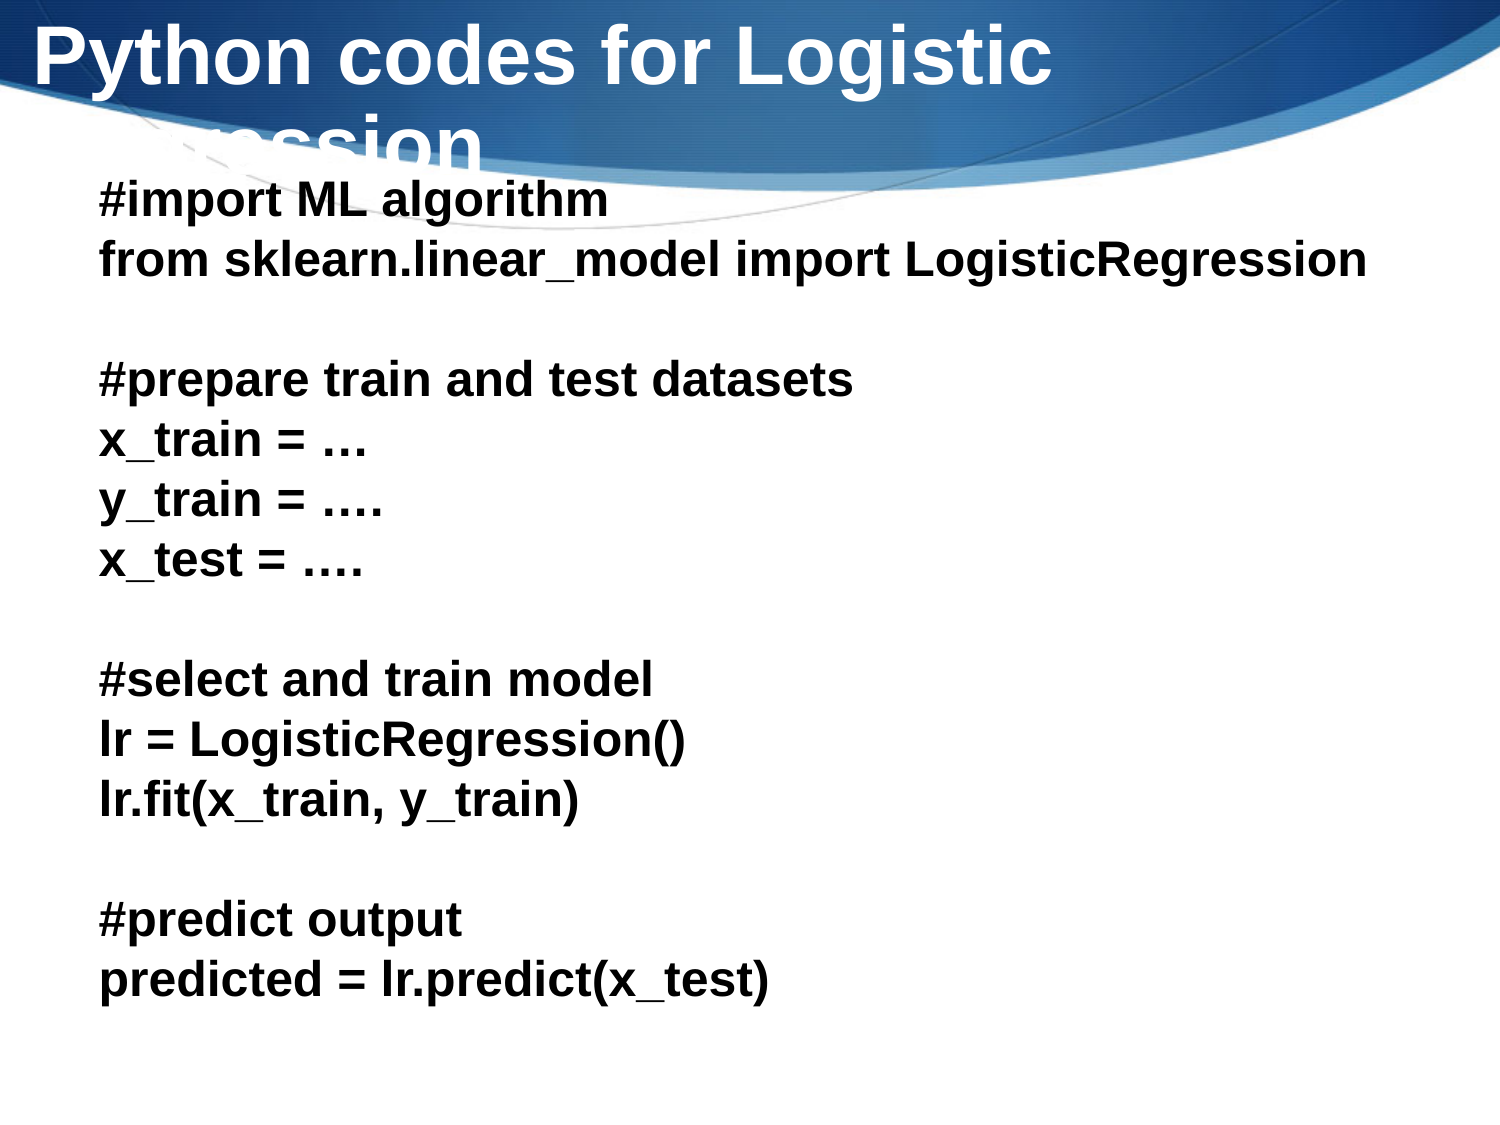

Python codes for Logistic Regression
#import ML algorithm
from sklearn.linear_model import LogisticRegression

#prepare train and test datasets
x_train = …
y_train = ….
x_test = ….

#select and train model
lr = LogisticRegression()
lr.fit(x_train, y_train)

#predict output
predicted = lr.predict(x_test)